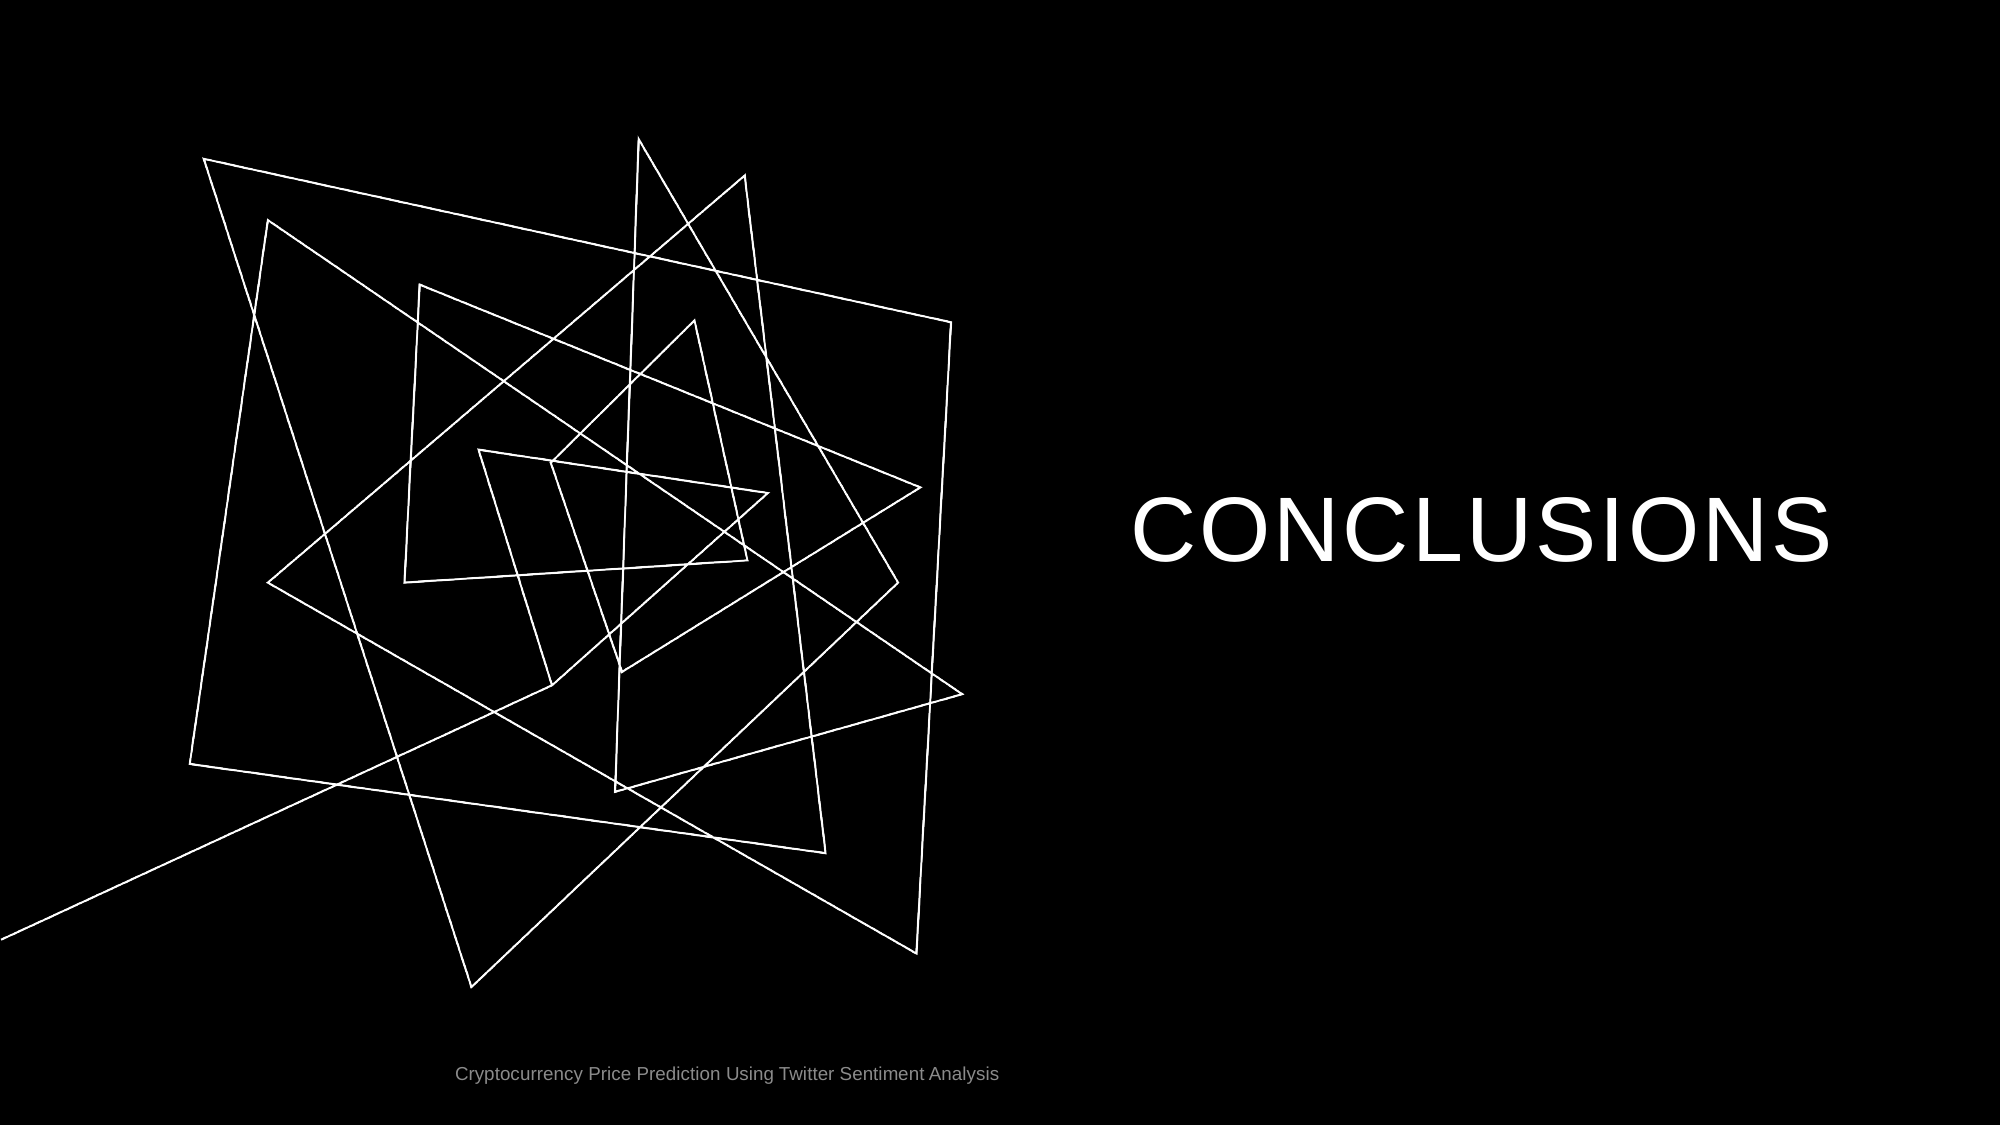

# Conclusions
Cryptocurrency Price Prediction Using Twitter Sentiment Analysis